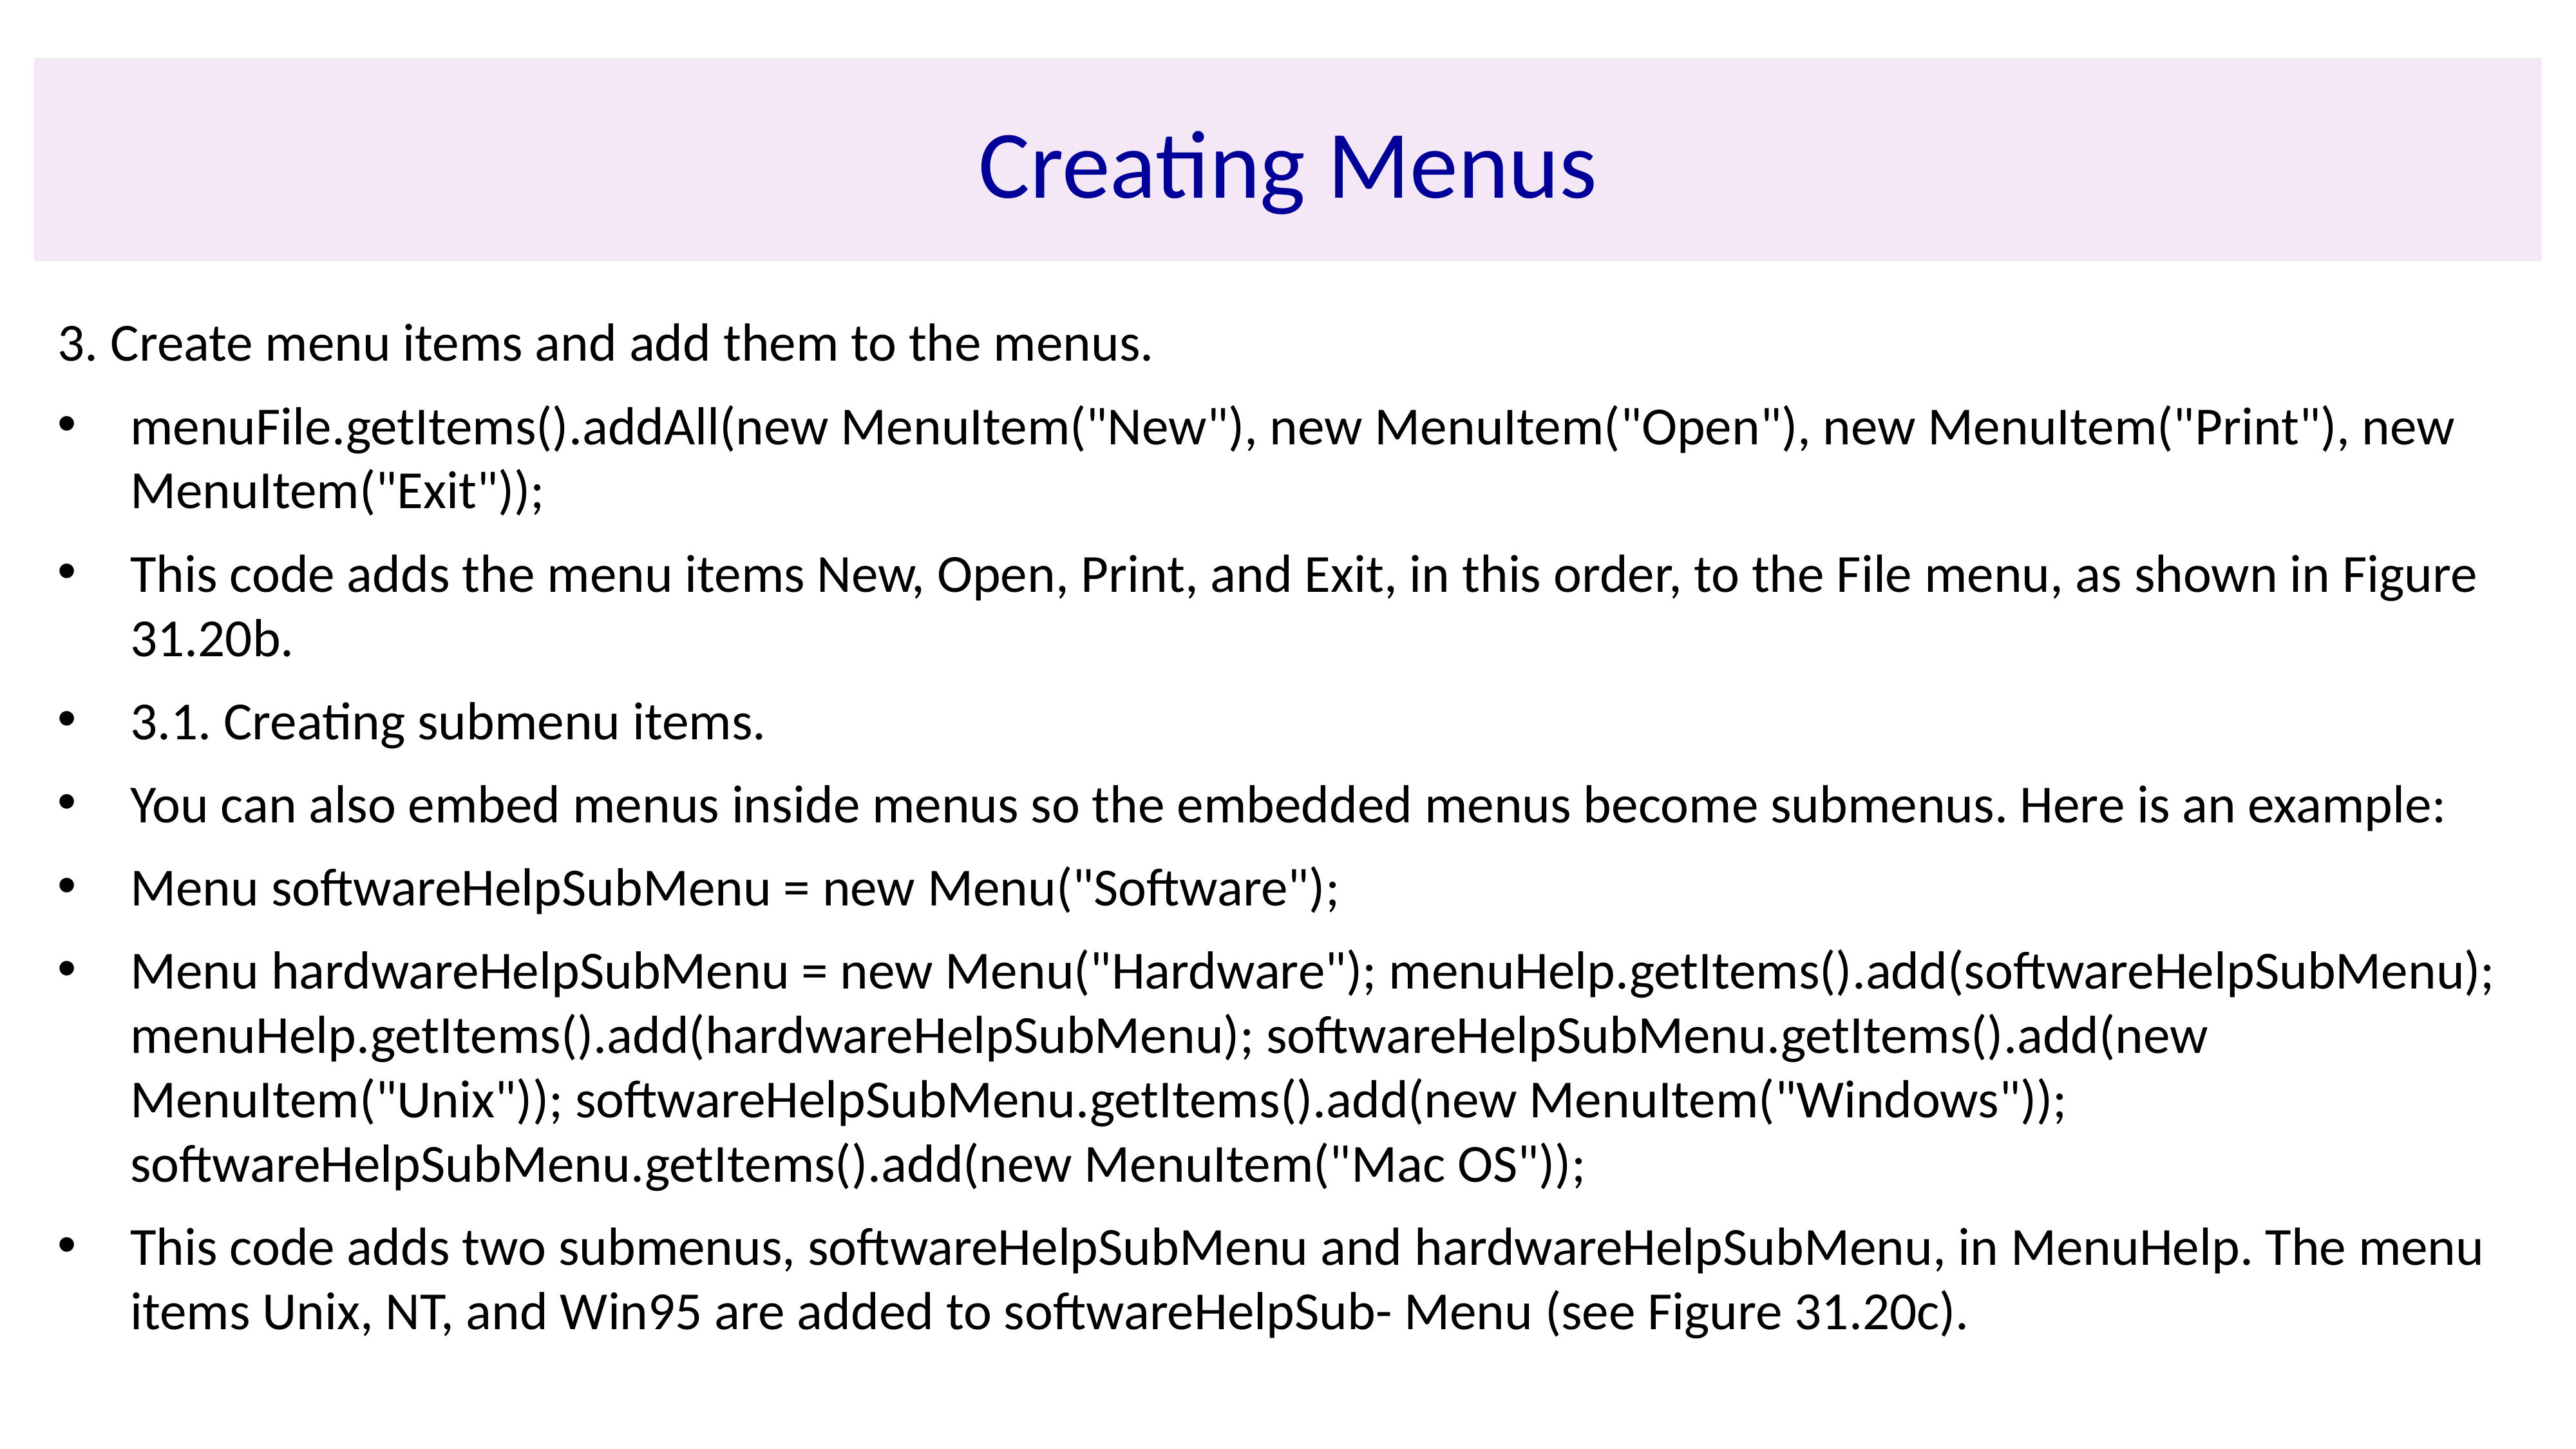

# Creating Menus
3. Create menu items and add them to the menus.
menuFile.getItems().addAll(new MenuItem("New"), new MenuItem("Open"), new MenuItem("Print"), new MenuItem("Exit"));
This code adds the menu items New, Open, Print, and Exit, in this order, to the File menu, as shown in Figure 31.20b.
3.1. Creating submenu items.
You can also embed menus inside menus so the embedded menus become submenus. Here is an example:
Menu softwareHelpSubMenu = new Menu("Software");
Menu hardwareHelpSubMenu = new Menu("Hardware"); menuHelp.getItems().add(softwareHelpSubMenu); menuHelp.getItems().add(hardwareHelpSubMenu); softwareHelpSubMenu.getItems().add(new MenuItem("Unix")); softwareHelpSubMenu.getItems().add(new MenuItem("Windows")); softwareHelpSubMenu.getItems().add(new MenuItem("Mac OS"));
This code adds two submenus, softwareHelpSubMenu and hardwareHelpSubMenu, in MenuHelp. The menu items Unix, NT, and Win95 are added to softwareHelpSub- Menu (see Figure 31.20c).